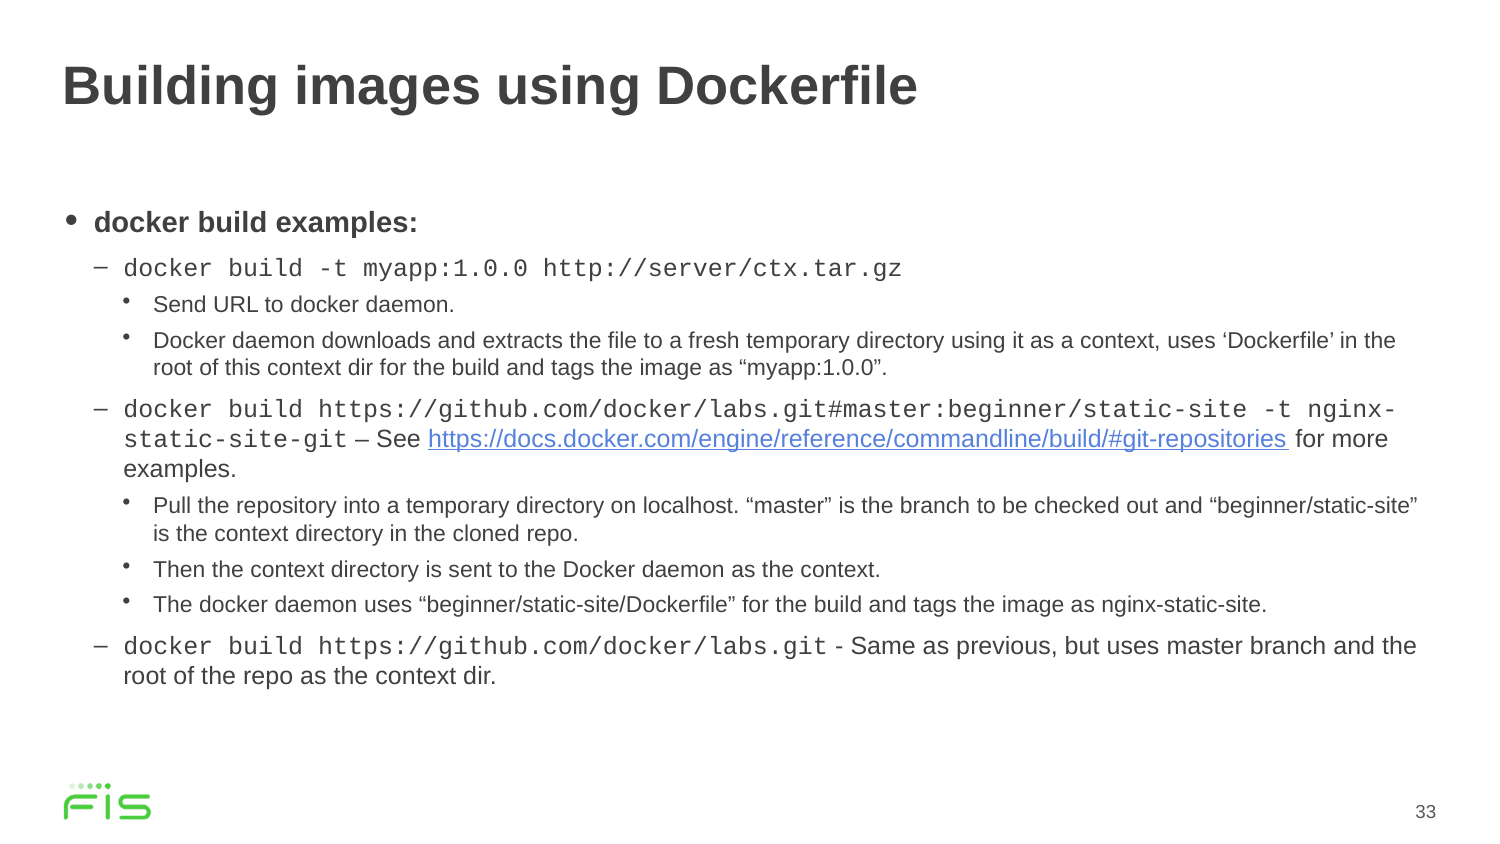

# Building images using Dockerfile
docker build examples:
docker build -t myapp:1.0.0 http://server/ctx.tar.gz
Send URL to docker daemon.
Docker daemon downloads and extracts the file to a fresh temporary directory using it as a context, uses ‘Dockerfile’ in the root of this context dir for the build and tags the image as “myapp:1.0.0”.
docker build https://github.com/docker/labs.git#master:beginner/static-site -t nginx-static-site-git – See https://docs.docker.com/engine/reference/commandline/build/#git-repositories for more examples.
Pull the repository into a temporary directory on localhost. “master” is the branch to be checked out and “beginner/static-site” is the context directory in the cloned repo.
Then the context directory is sent to the Docker daemon as the context.
The docker daemon uses “beginner/static-site/Dockerfile” for the build and tags the image as nginx-static-site.
docker build https://github.com/docker/labs.git - Same as previous, but uses master branch and the root of the repo as the context dir.

33